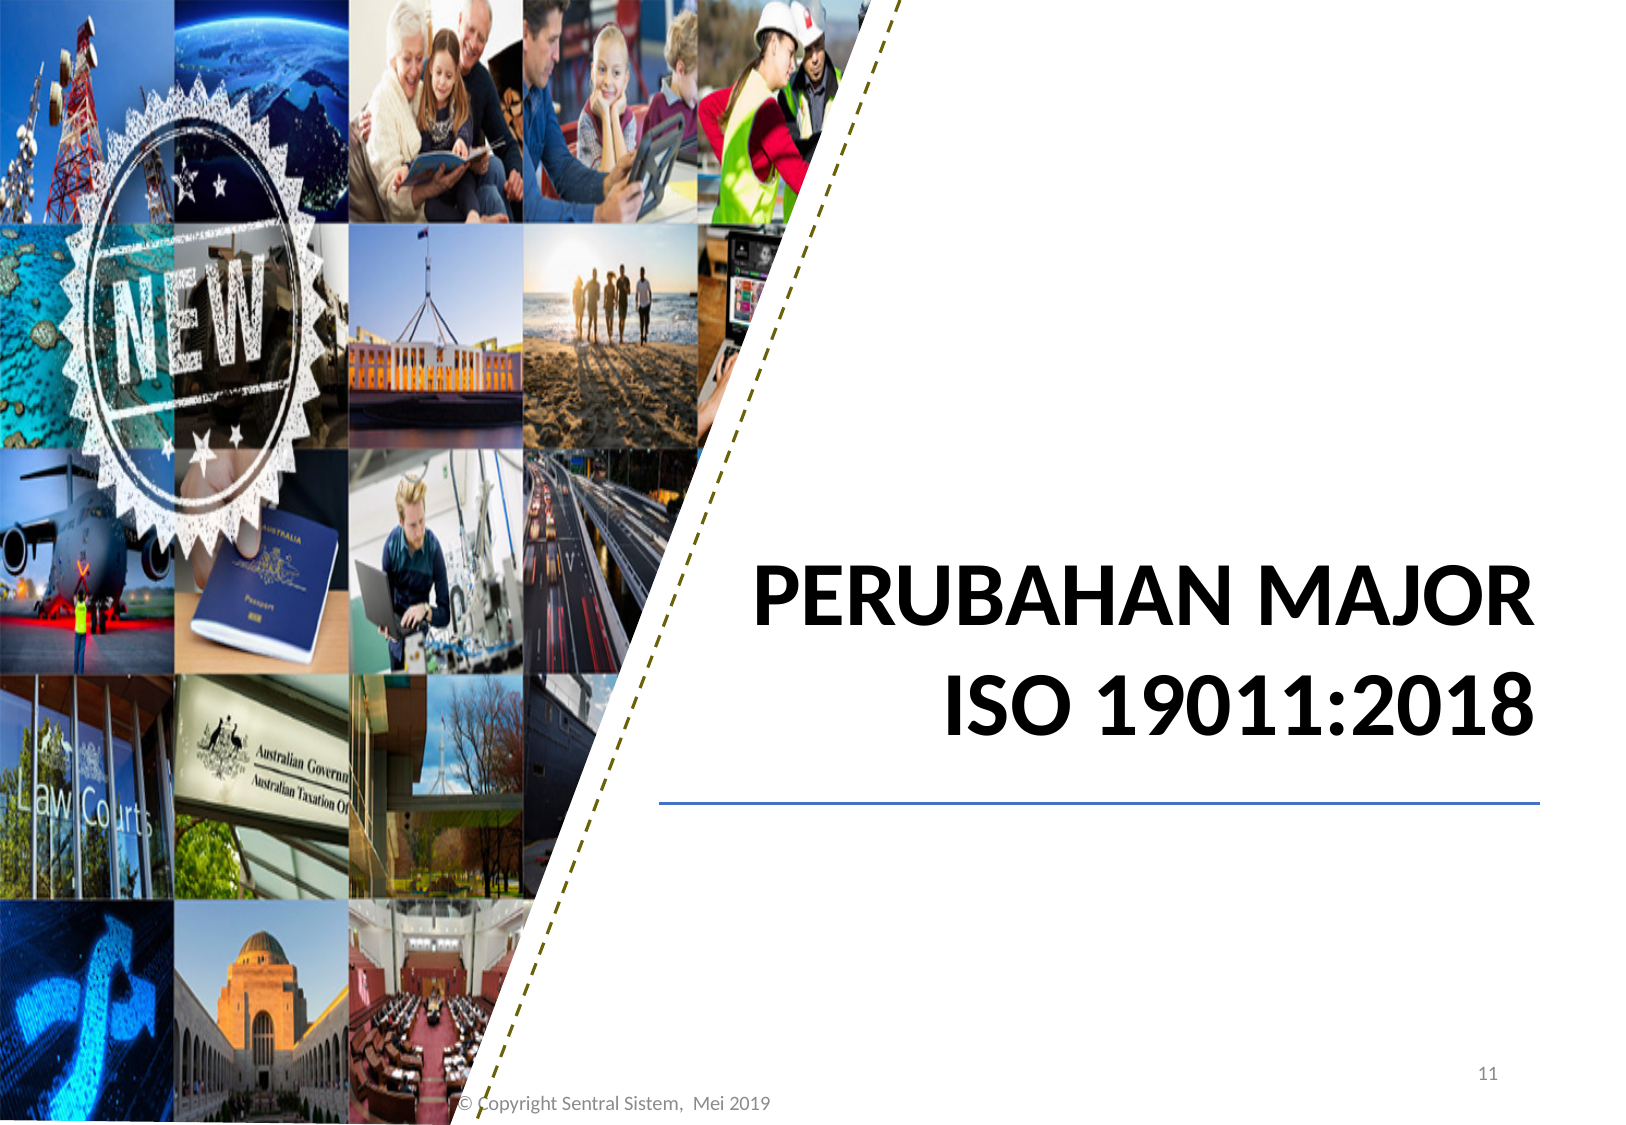

PERUBAHAN MAJOR
ISO 19011:2018
11
Audit integrasi ISO 9001 & ISO 14001 Rev 01 - © Copyright Sentral Sistem,  Mei 2019